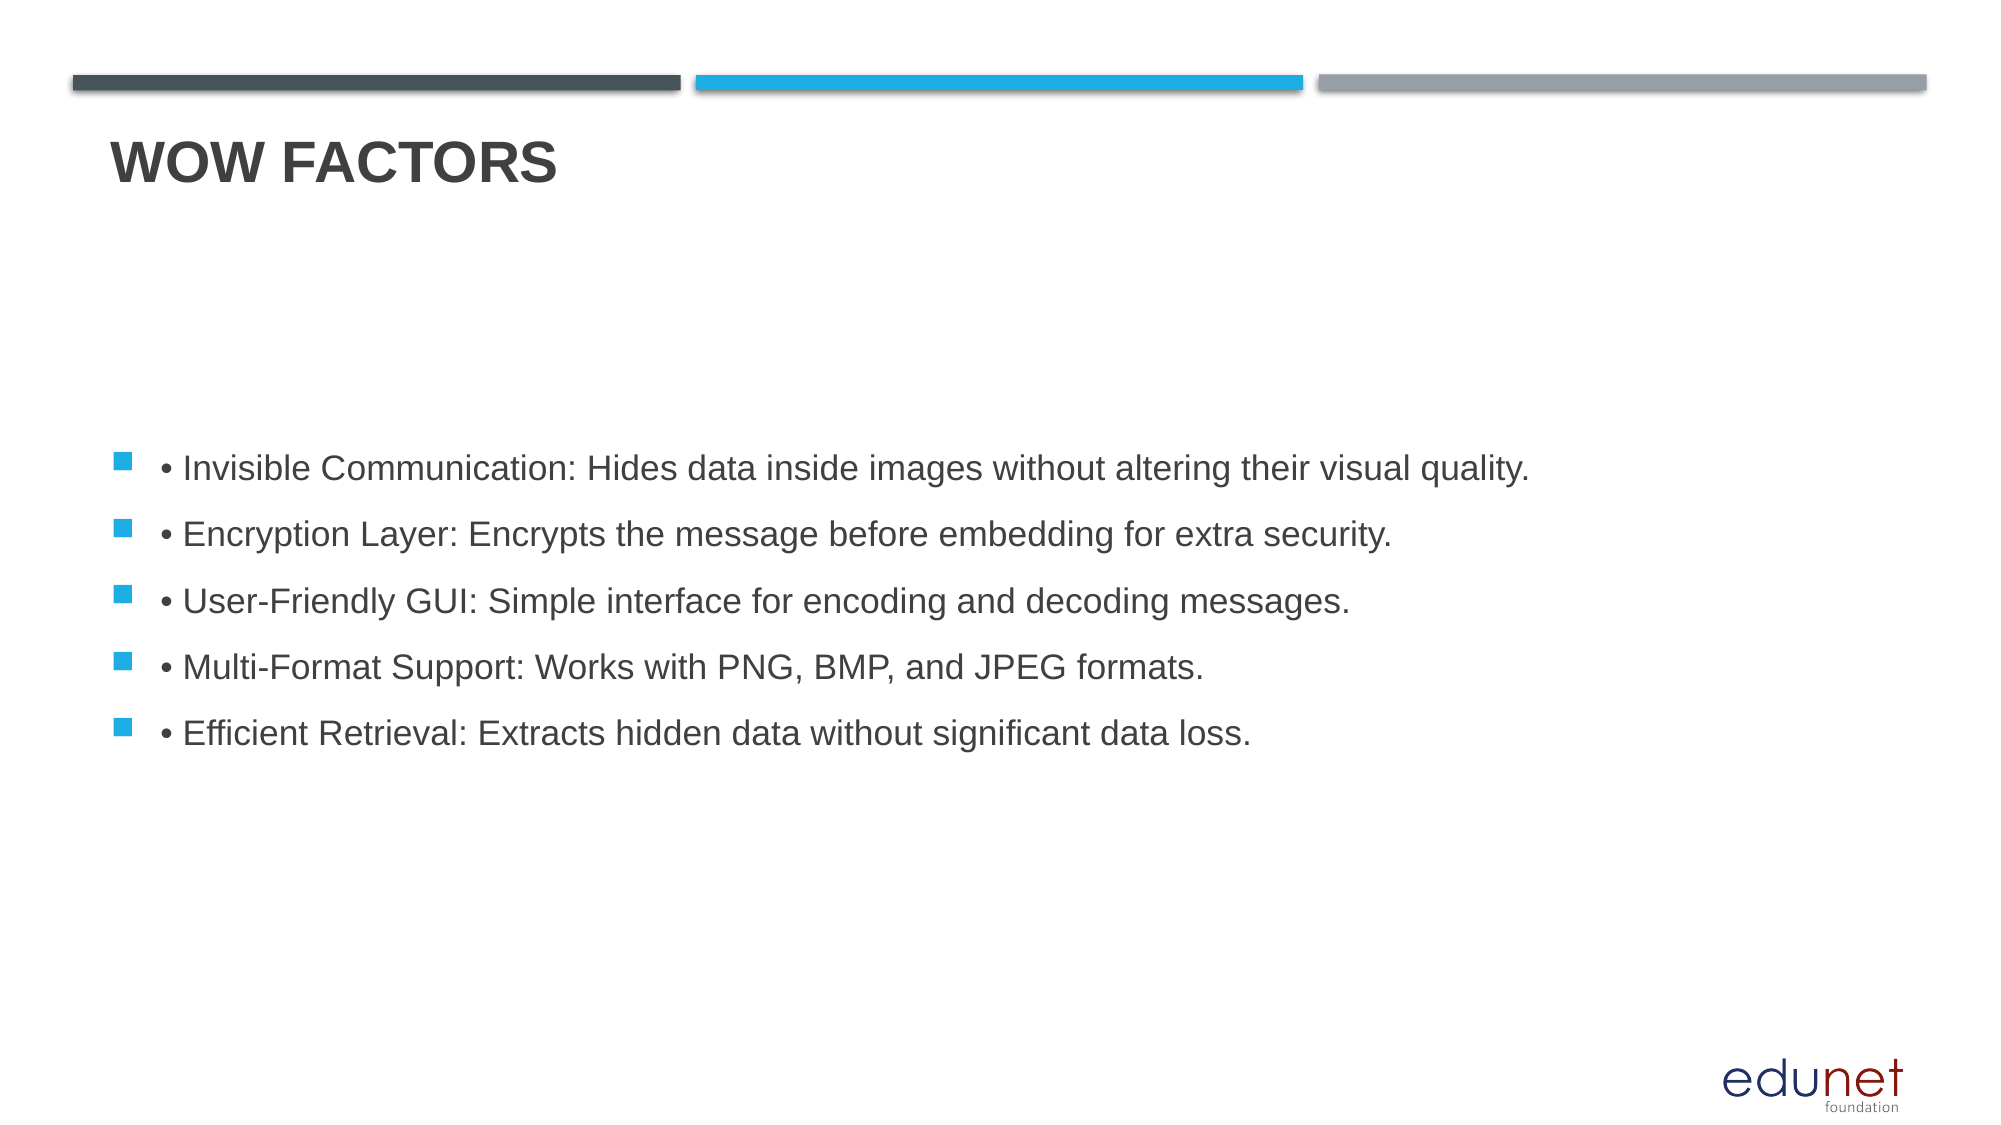

# Wow Factors
• Invisible Communication: Hides data inside images without altering their visual quality.
• Encryption Layer: Encrypts the message before embedding for extra security.
• User-Friendly GUI: Simple interface for encoding and decoding messages.
• Multi-Format Support: Works with PNG, BMP, and JPEG formats.
• Efficient Retrieval: Extracts hidden data without significant data loss.